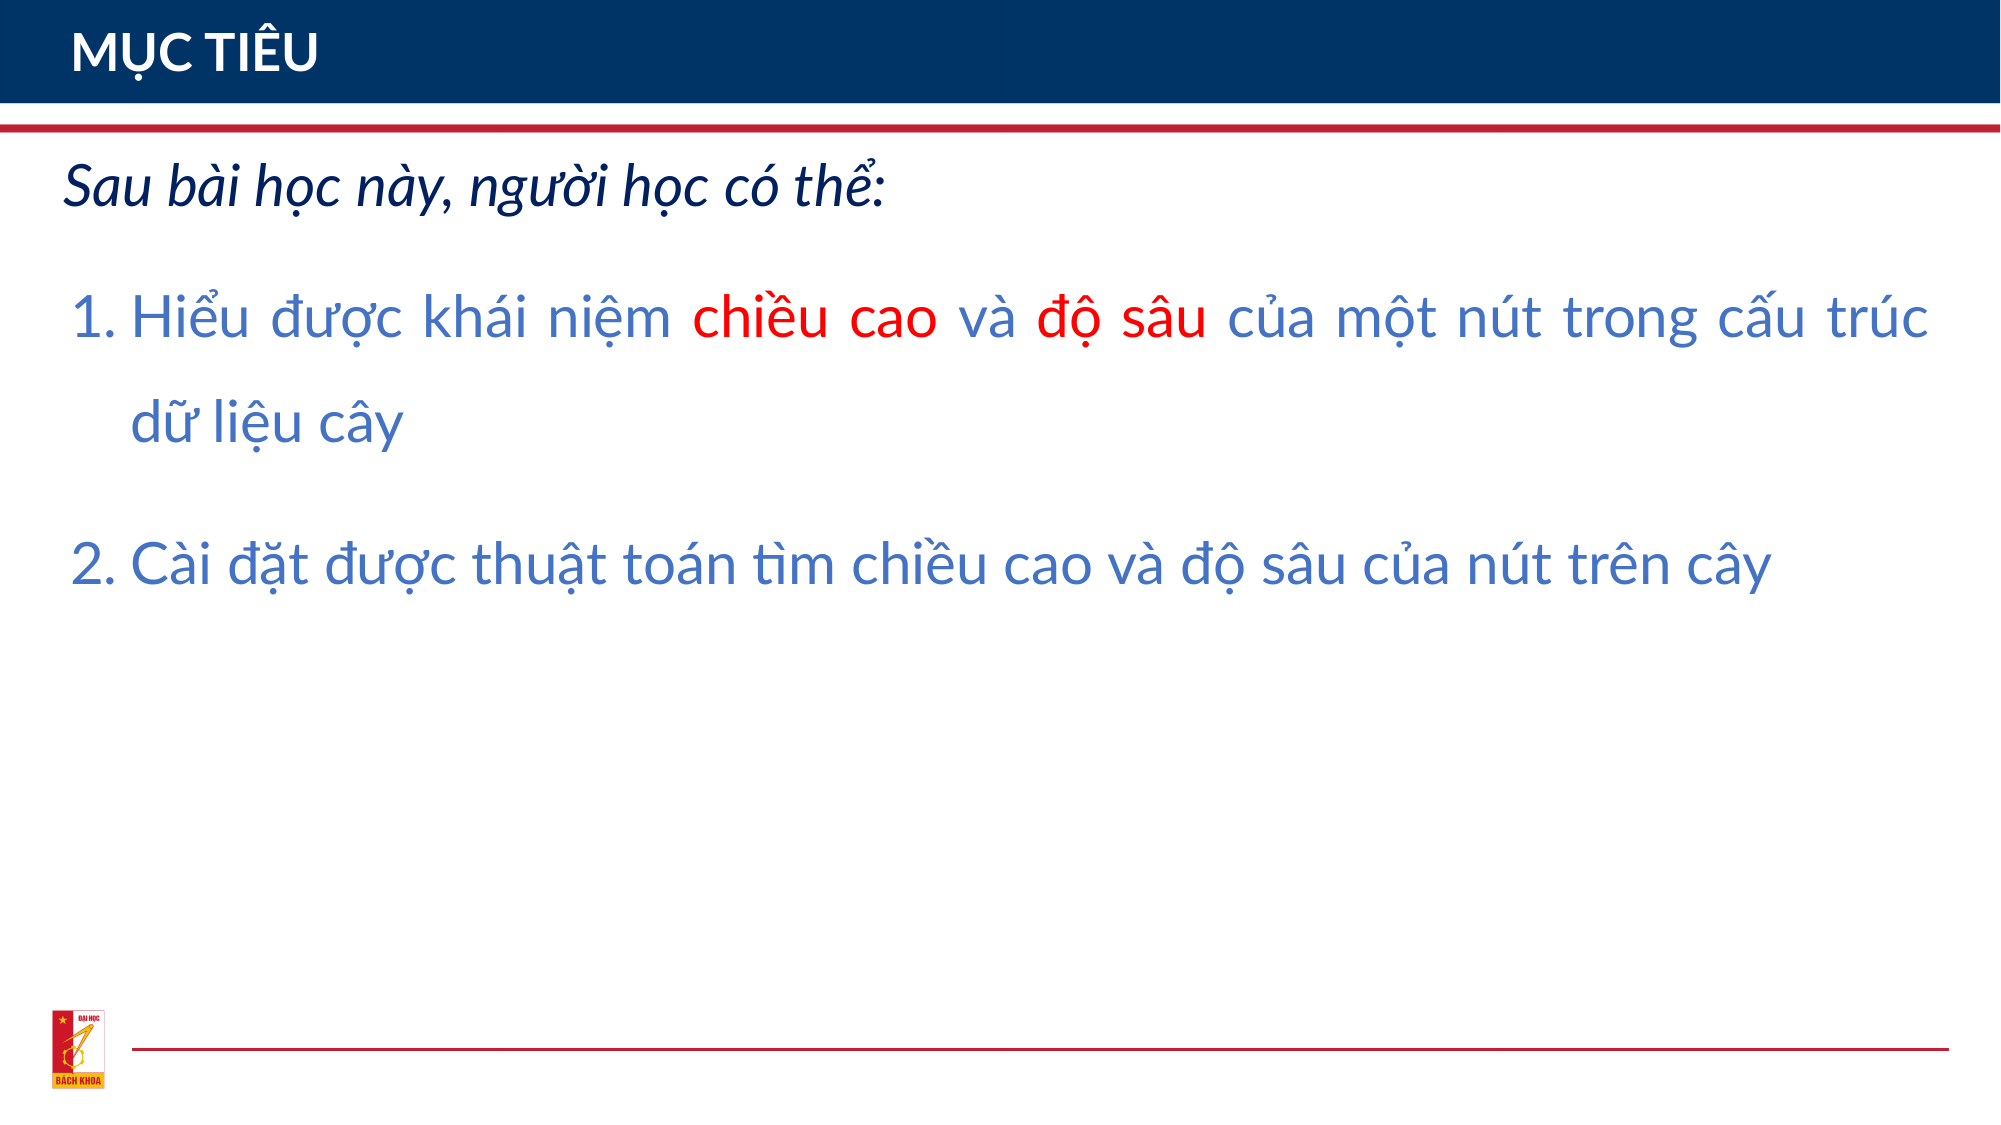

# MỤC TIÊU
Sau bài học này, người học có thể:
Hiểu được khái niệm chiều cao và độ sâu của một nút trong cấu trúc dữ liệu cây
Cài đặt được thuật toán tìm chiều cao và độ sâu của nút trên cây